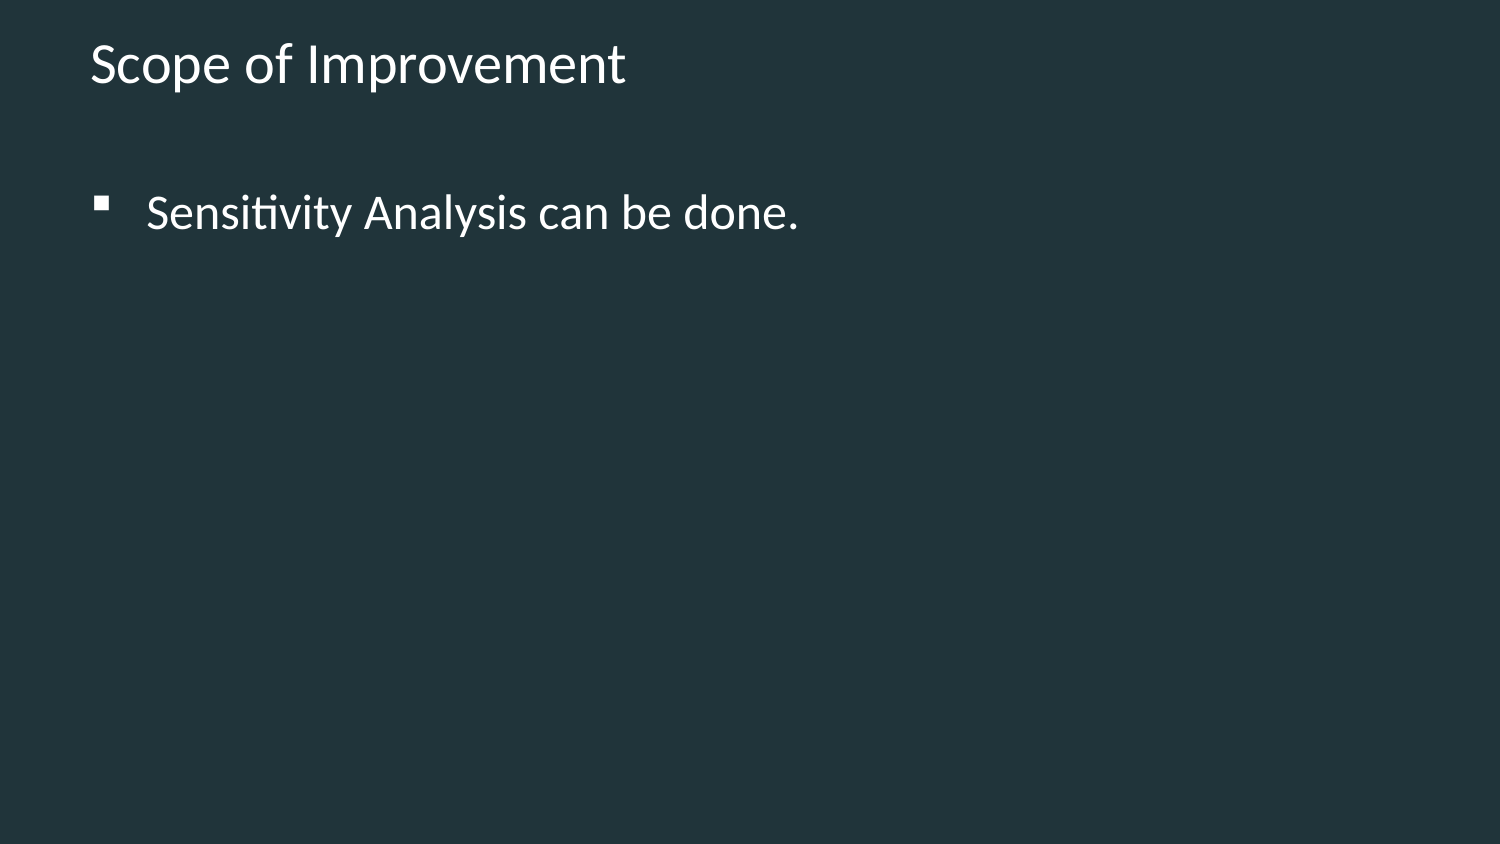

# Scope of Improvement
Sensitivity Analysis can be done.